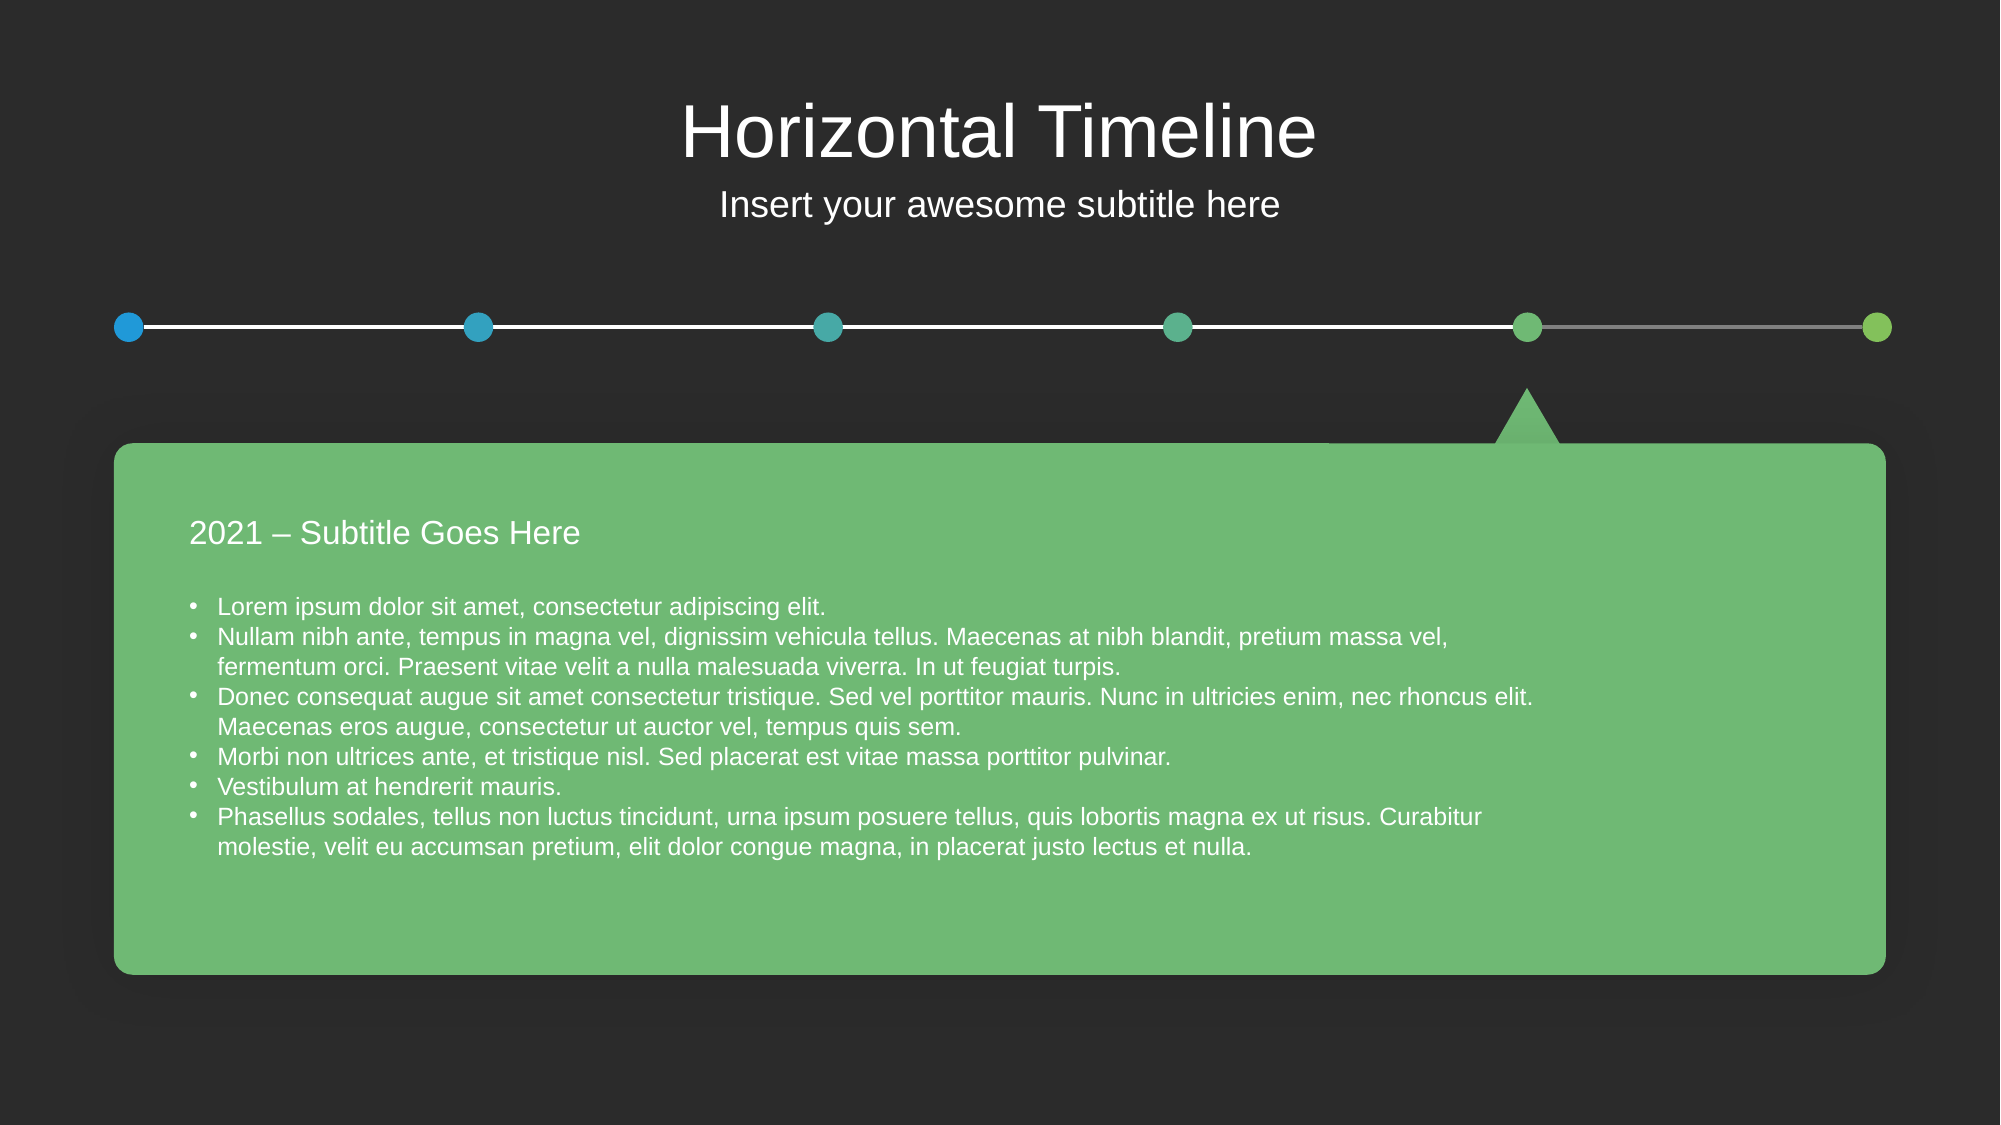

# Horizontal Timeline
Insert your awesome subtitle here

2021 – Subtitle Goes Here

Lorem ipsum dolor sit amet, consectetur adipiscing elit.
Nullam nibh ante, tempus in magna vel, dignissim vehicula tellus. Maecenas at nibh blandit, pretium massa vel, fermentum orci. Praesent vitae velit a nulla malesuada viverra. In ut feugiat turpis.
Donec consequat augue sit amet consectetur tristique. Sed vel porttitor mauris. Nunc in ultricies enim, nec rhoncus elit. Maecenas eros augue, consectetur ut auctor vel, tempus quis sem.
Morbi non ultrices ante, et tristique nisl. Sed placerat est vitae massa porttitor pulvinar.
Vestibulum at hendrerit mauris.
Phasellus sodales, tellus non luctus tincidunt, urna ipsum posuere tellus, quis lobortis magna ex ut risus. Curabitur molestie, velit eu accumsan pretium, elit dolor congue magna, in placerat justo lectus et nulla.